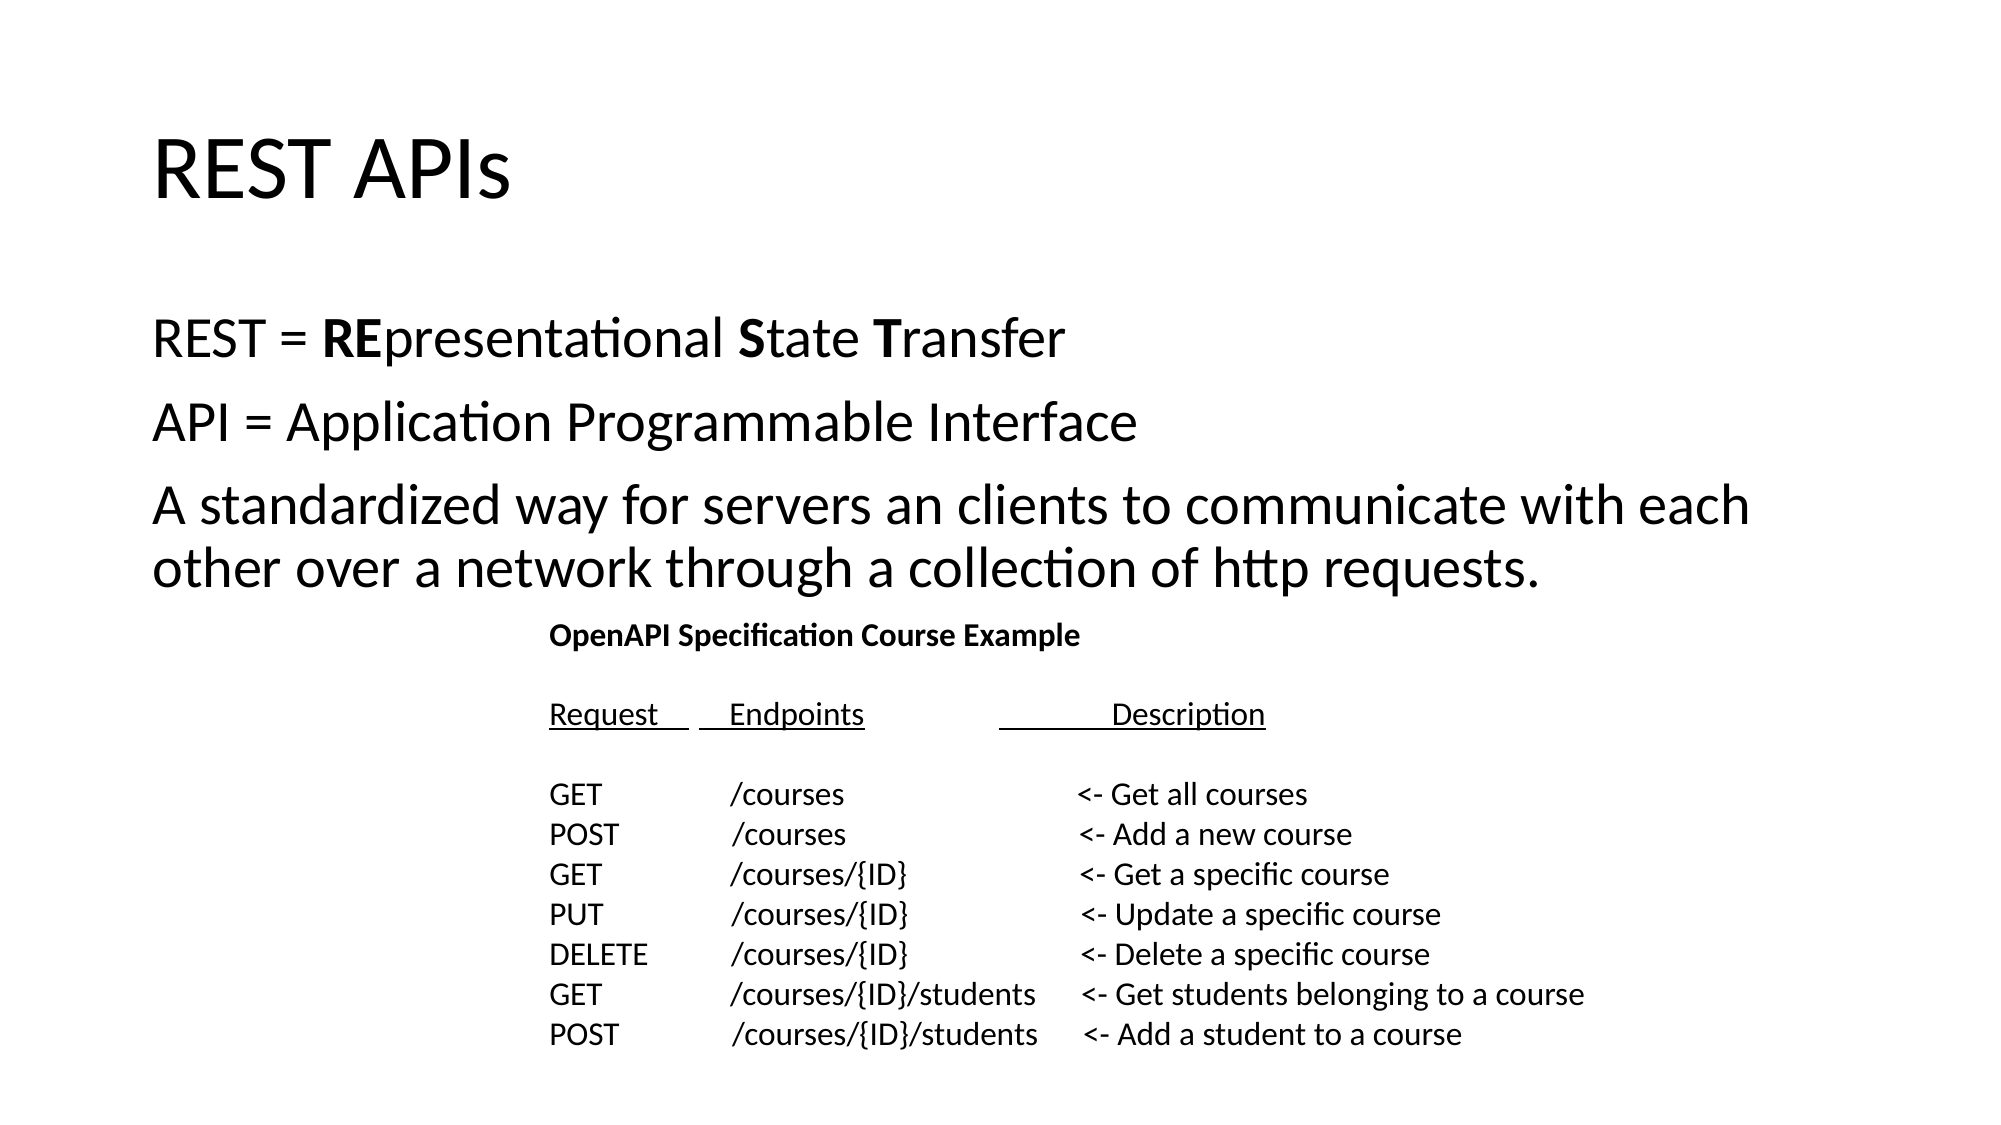

# REST APIs
REST = REpresentational State Transfer
API = Application Programmable Interface
A standardized way for servers an clients to communicate with each other over a network through a collection of http requests.

OpenAPI Specification Course Example

Request    	    Endpoints	               Description

GET                 /courses                               <- Get all courses
POST               /courses                               <- Add a new course
GET                 /courses/{ID}                       <- Get a specific course
PUT                 /courses/{ID}                       <- Update a specific course
DELETE           /courses/{ID}                       <- Delete a specific course
GET                 /courses/{ID}/students      <- Get students belonging to a course
POST               /courses/{ID}/students      <- Add a student to a course